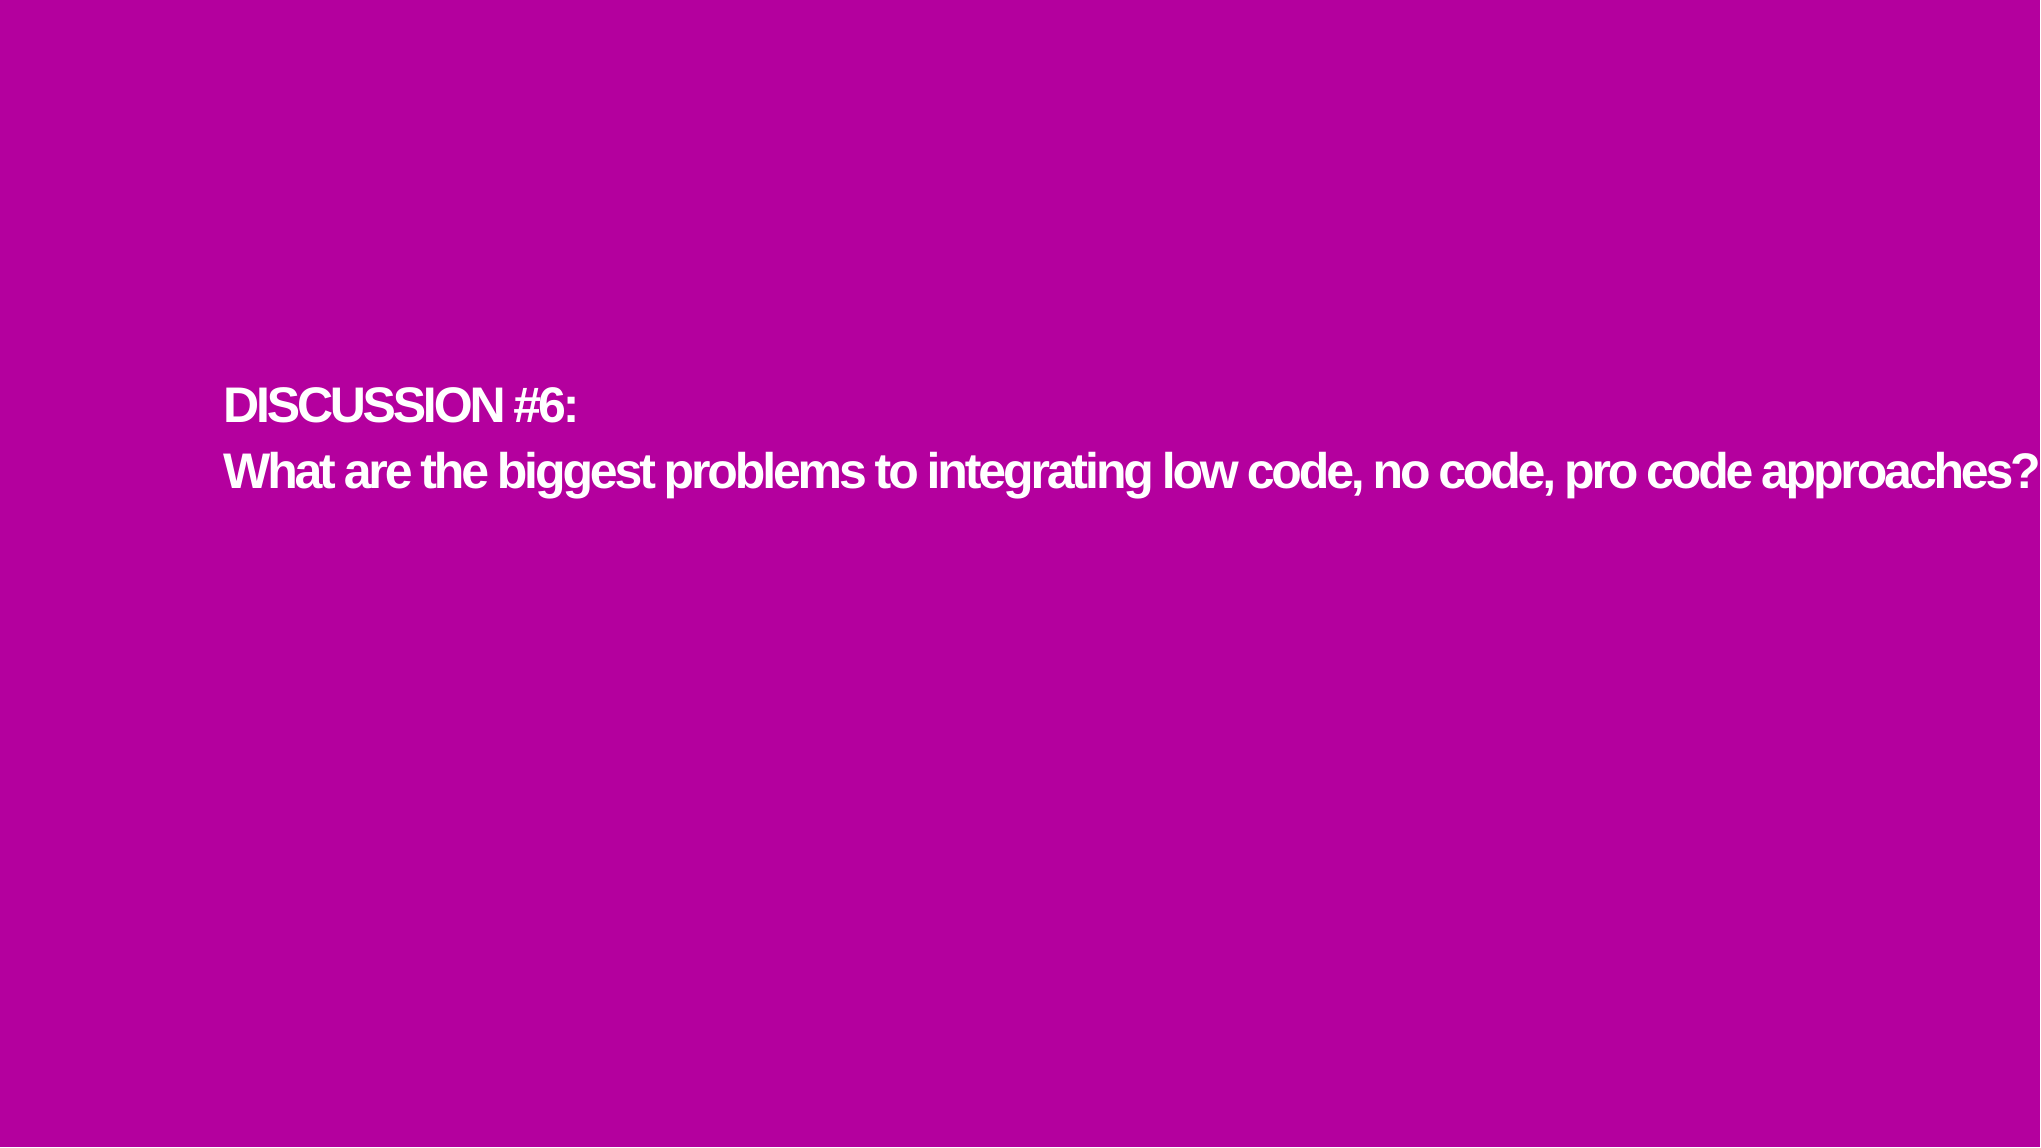

# DISCUSSION #6: What are the biggest problems to integrating low code, no code, pro code approaches?